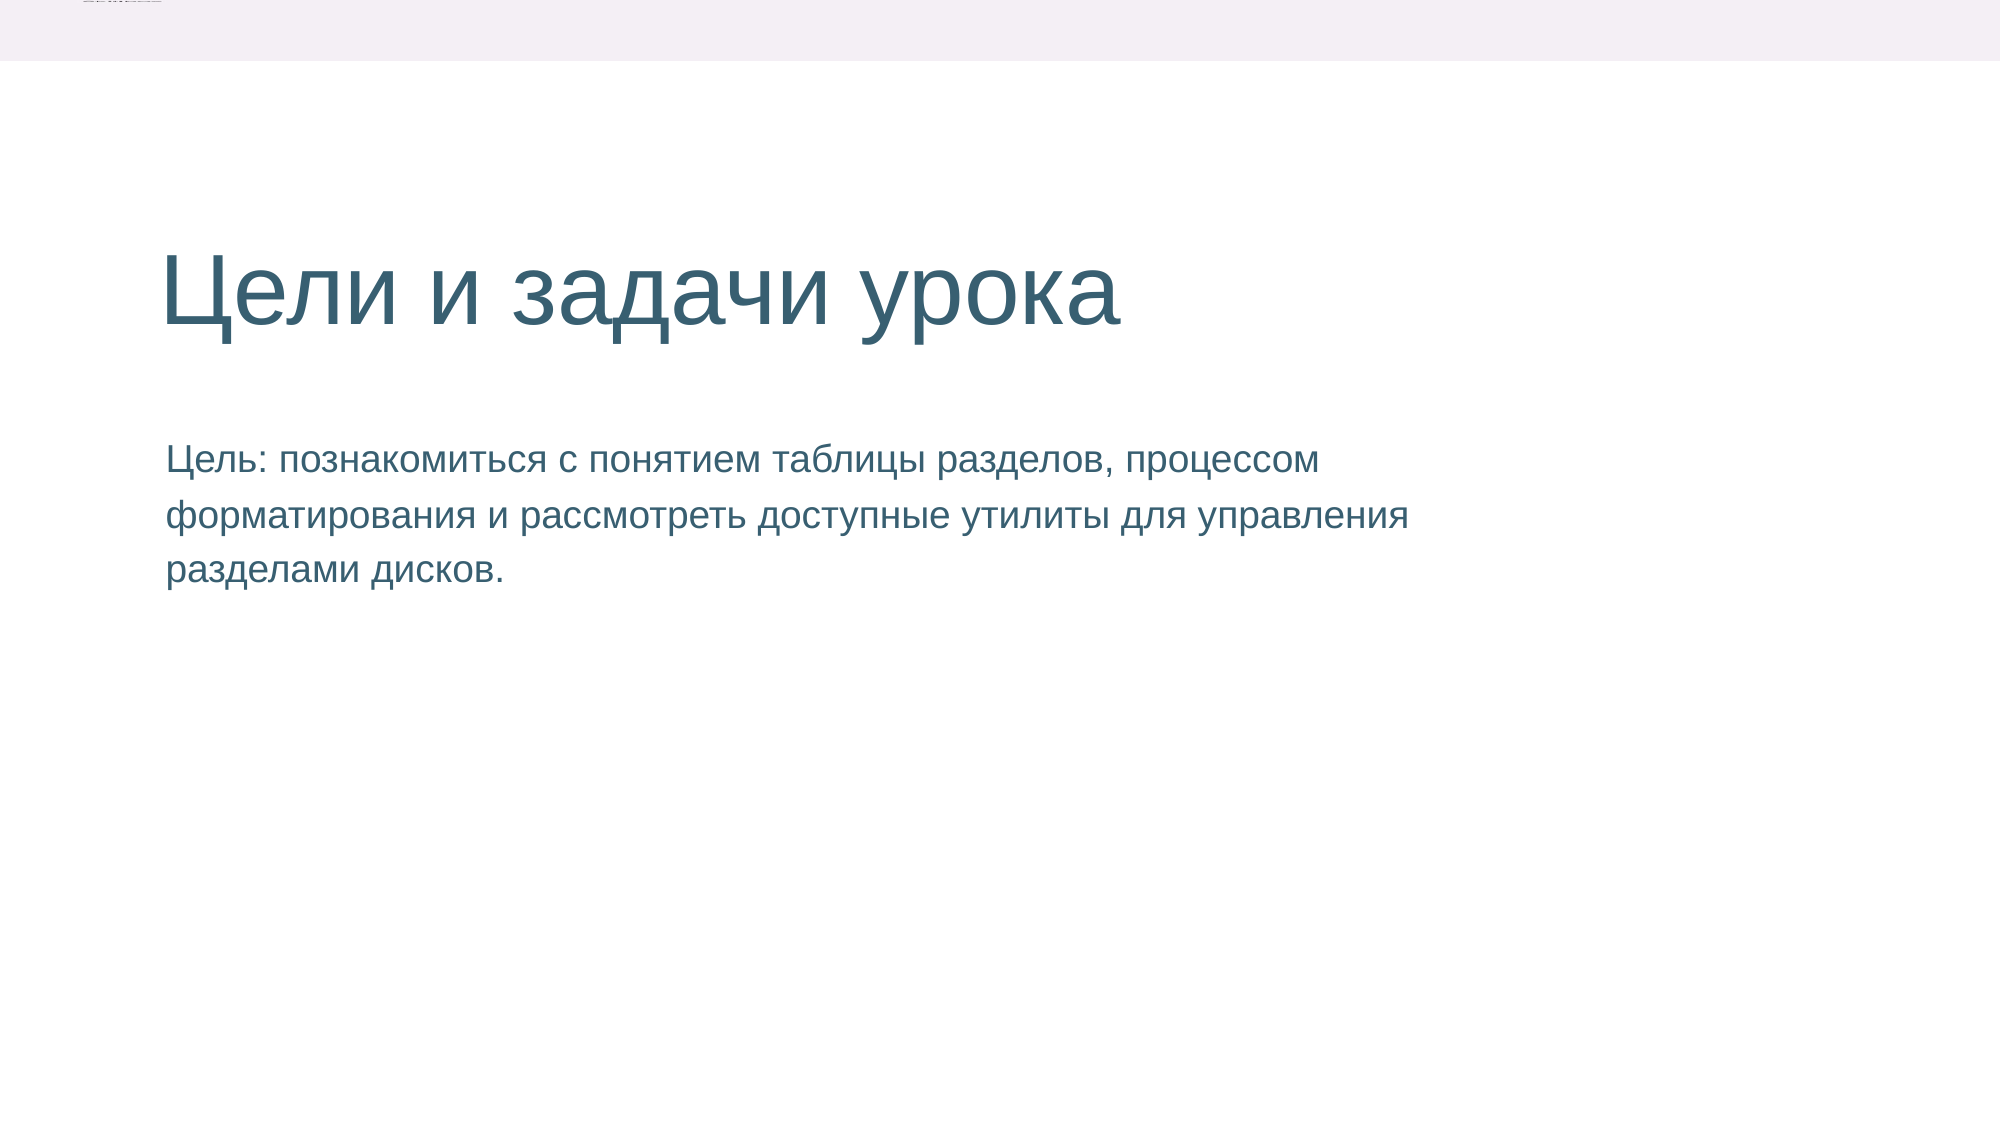

Цели и задачи урока
Цель: познакомиться с понятием таблицы разделов, процессом
форматирования и рассмотреть доступные утилиты для управления
разделами дисков.